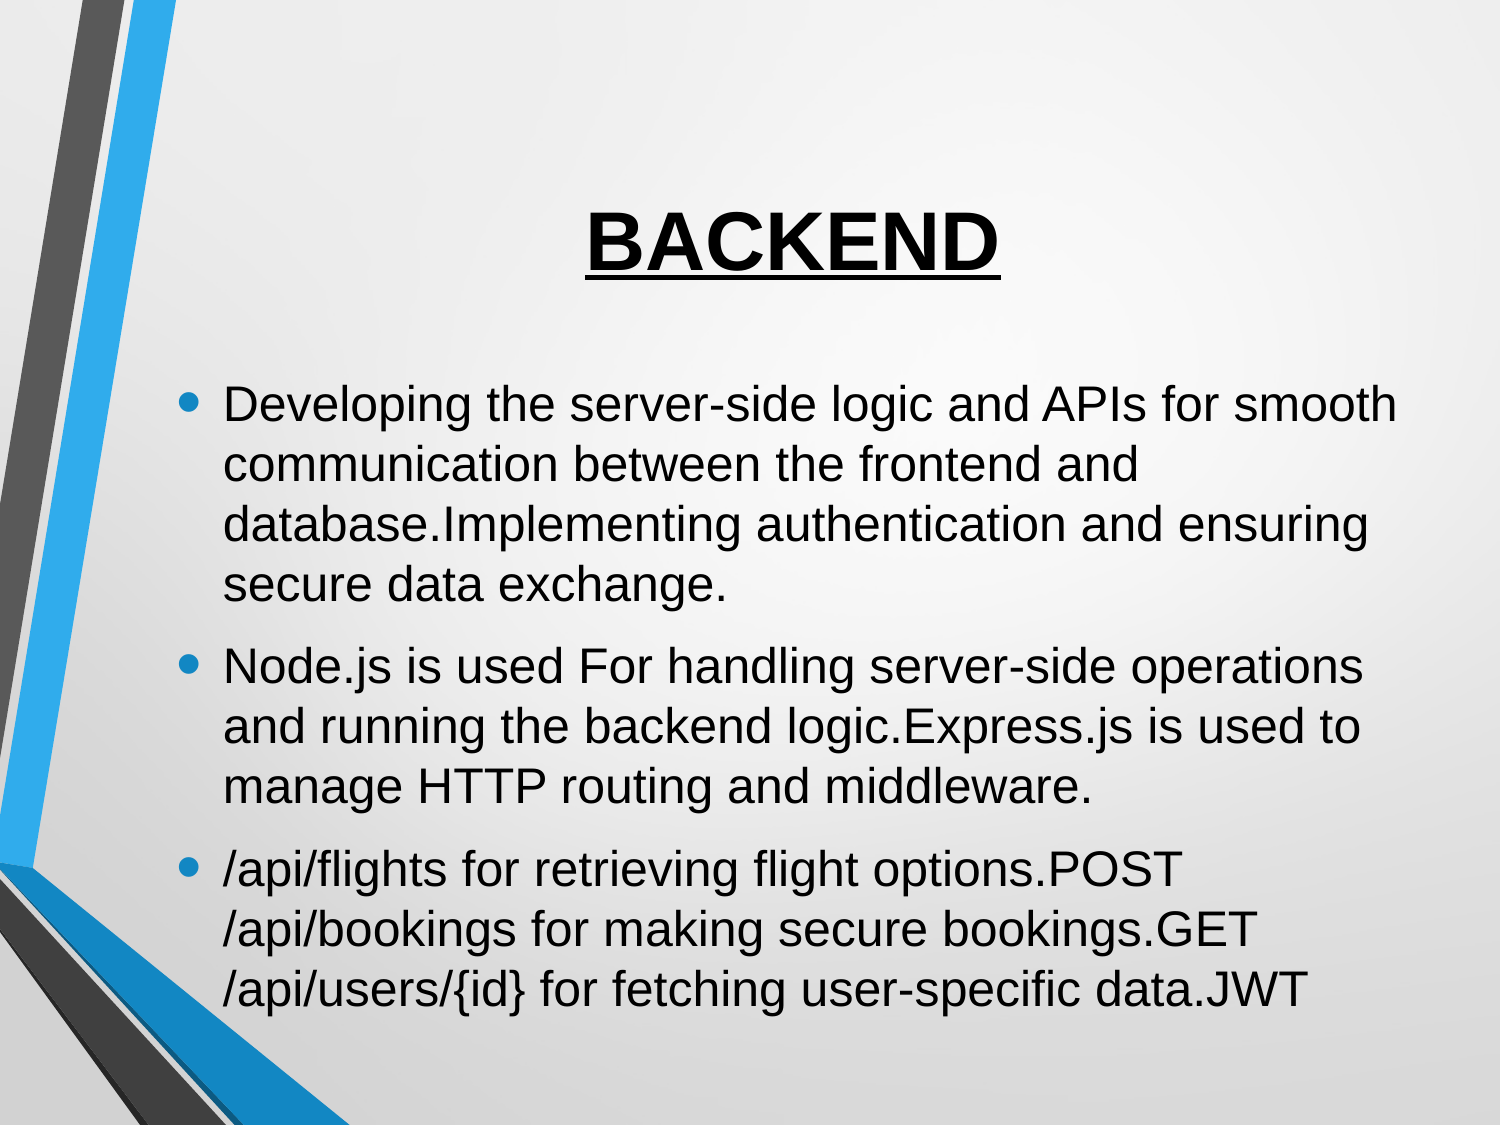

# BACKEND
Developing the server-side logic and APIs for smooth communication between the frontend and database.Implementing authentication and ensuring secure data exchange.
Node.js is used For handling server-side operations and running the backend logic.Express.js is used to manage HTTP routing and middleware.
/api/flights for retrieving flight options.POST /api/bookings for making secure bookings.GET /api/users/{id} for fetching user-specific data.JWT